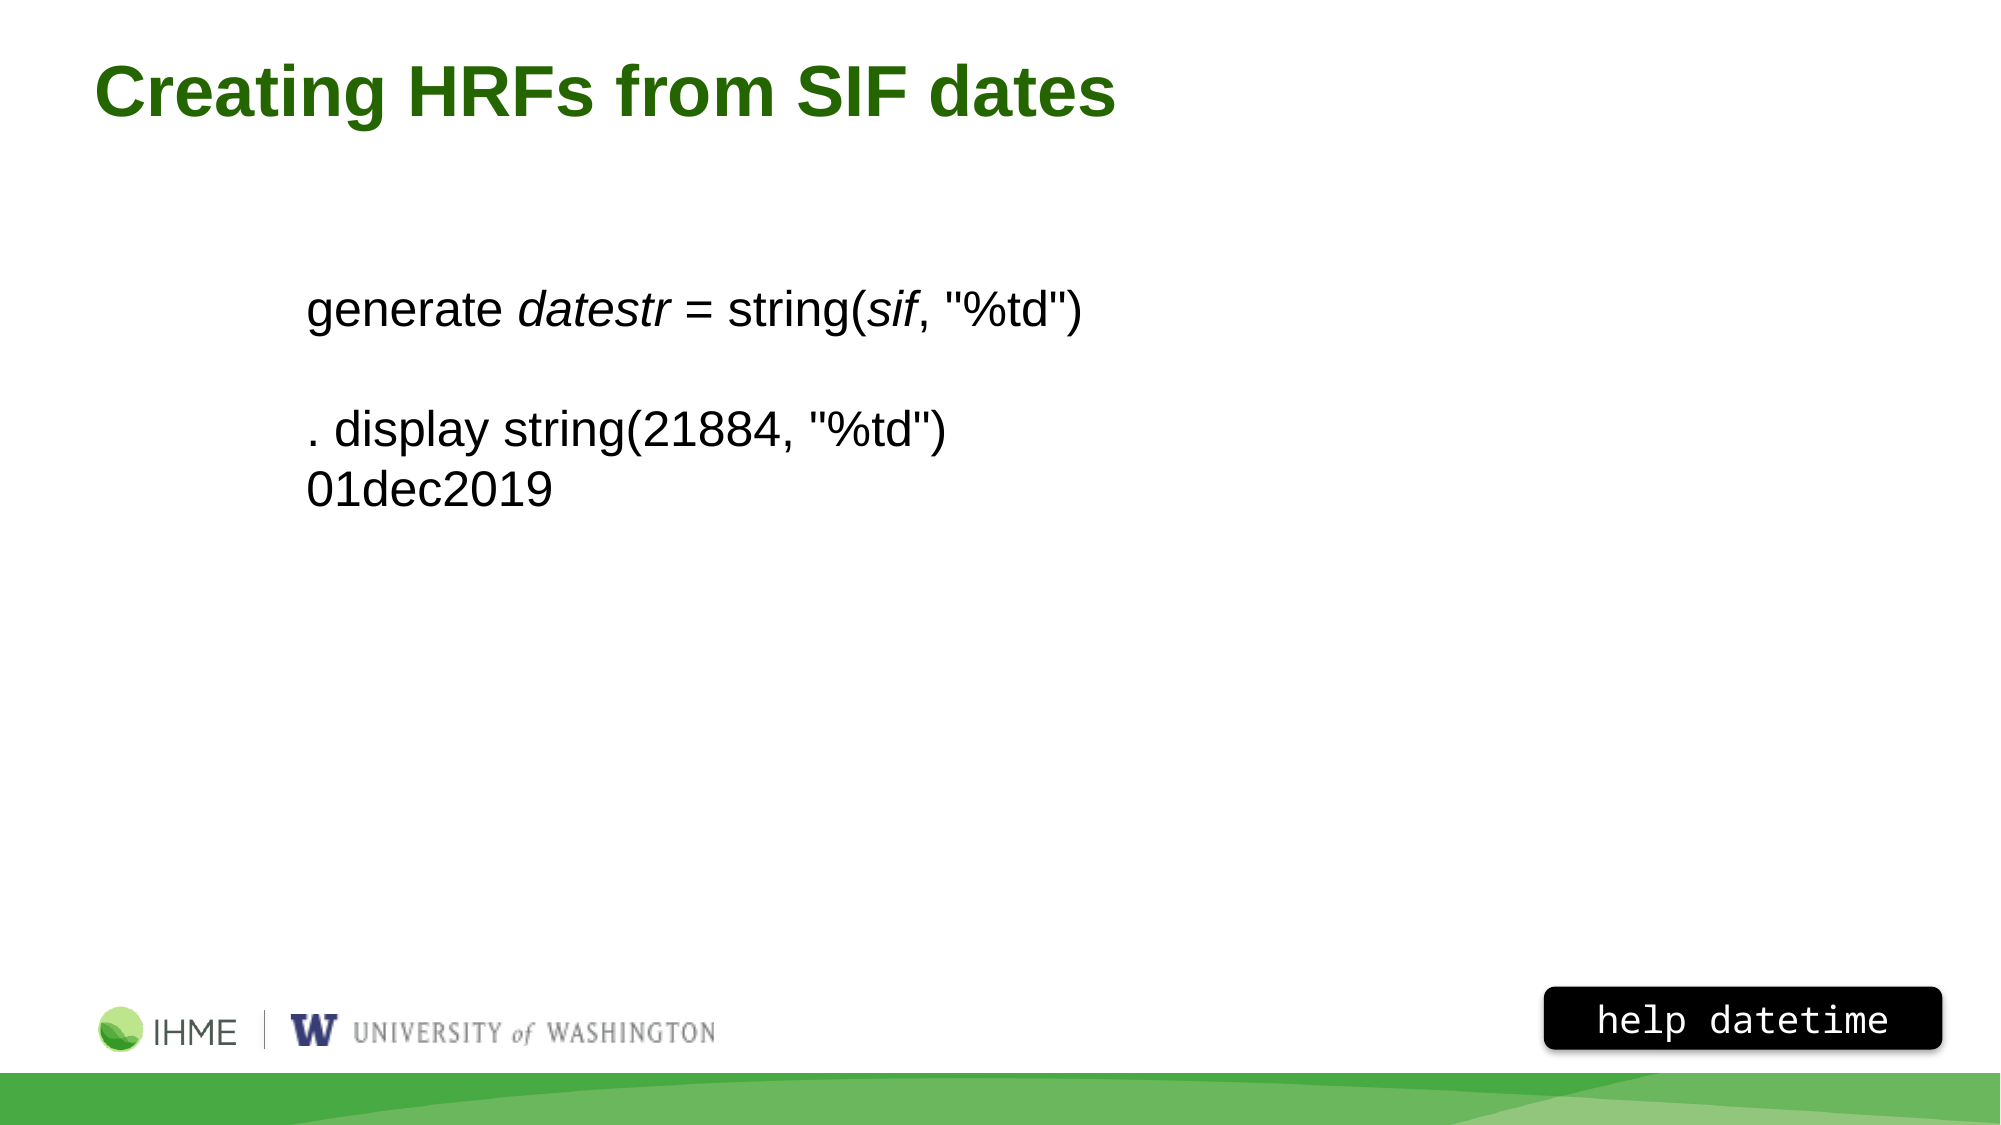

# Creating HRFs from SIF dates
generate datestr = string(sif, "%td")

. display string(21884, "%td")
01dec2019

help datetime